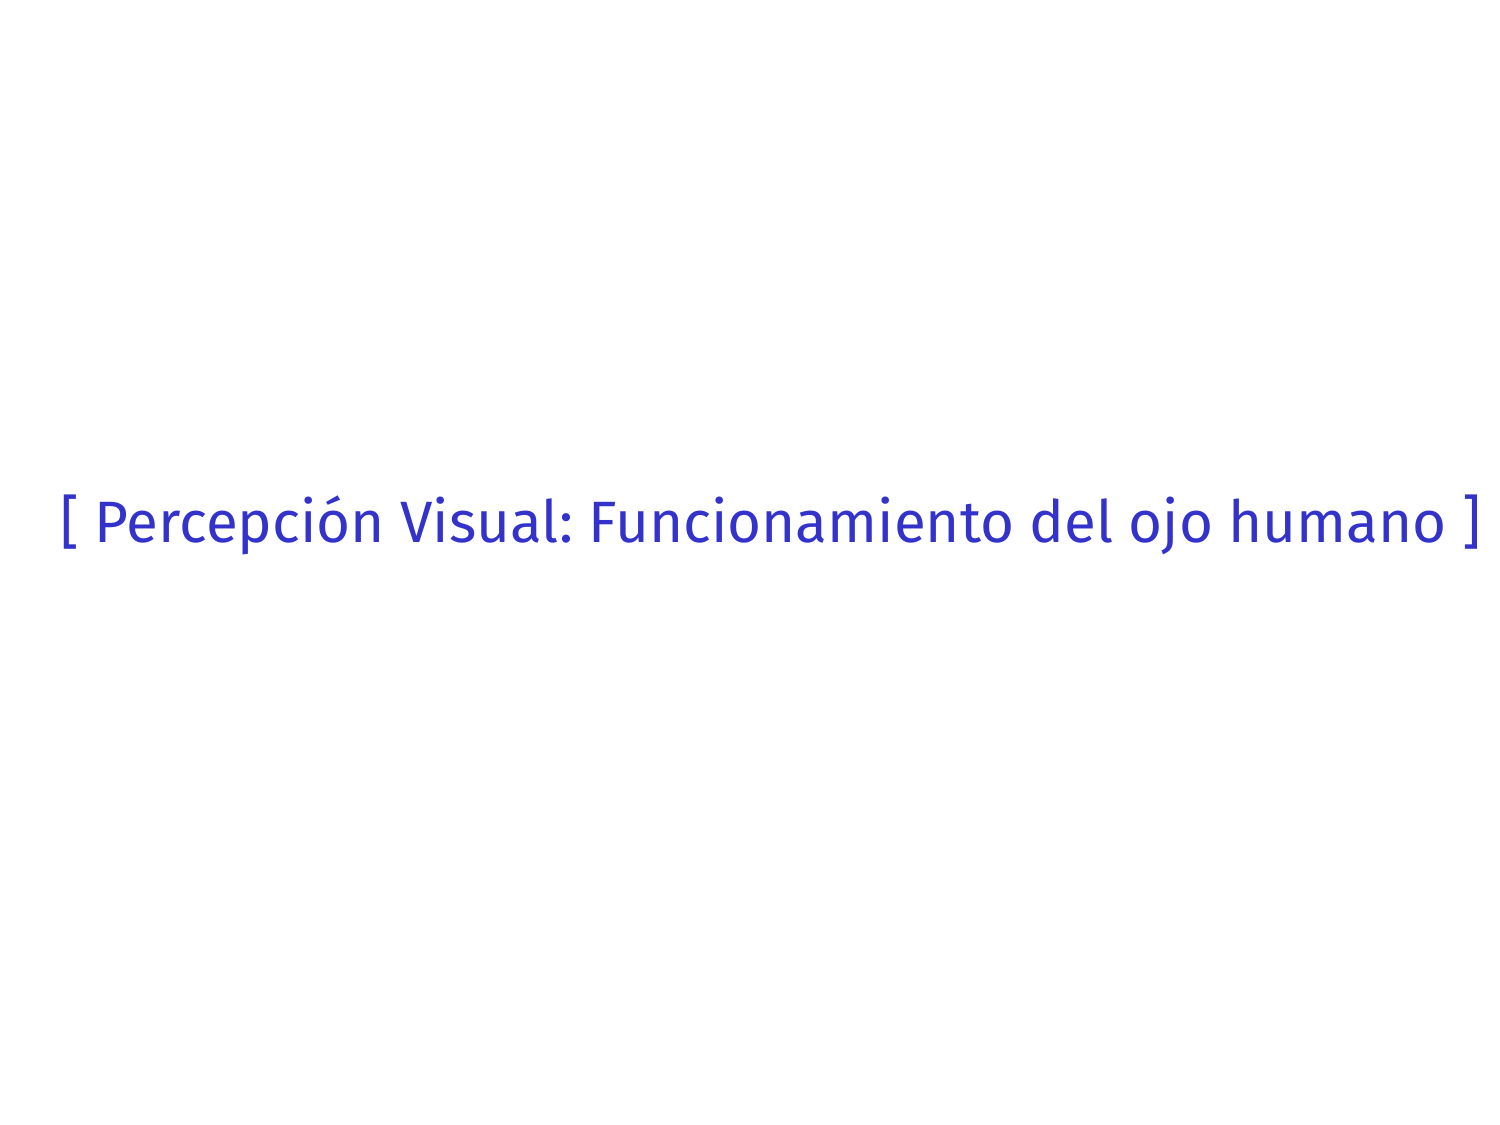

[ Percepción Visual: Funcionamiento del ojo humano ]